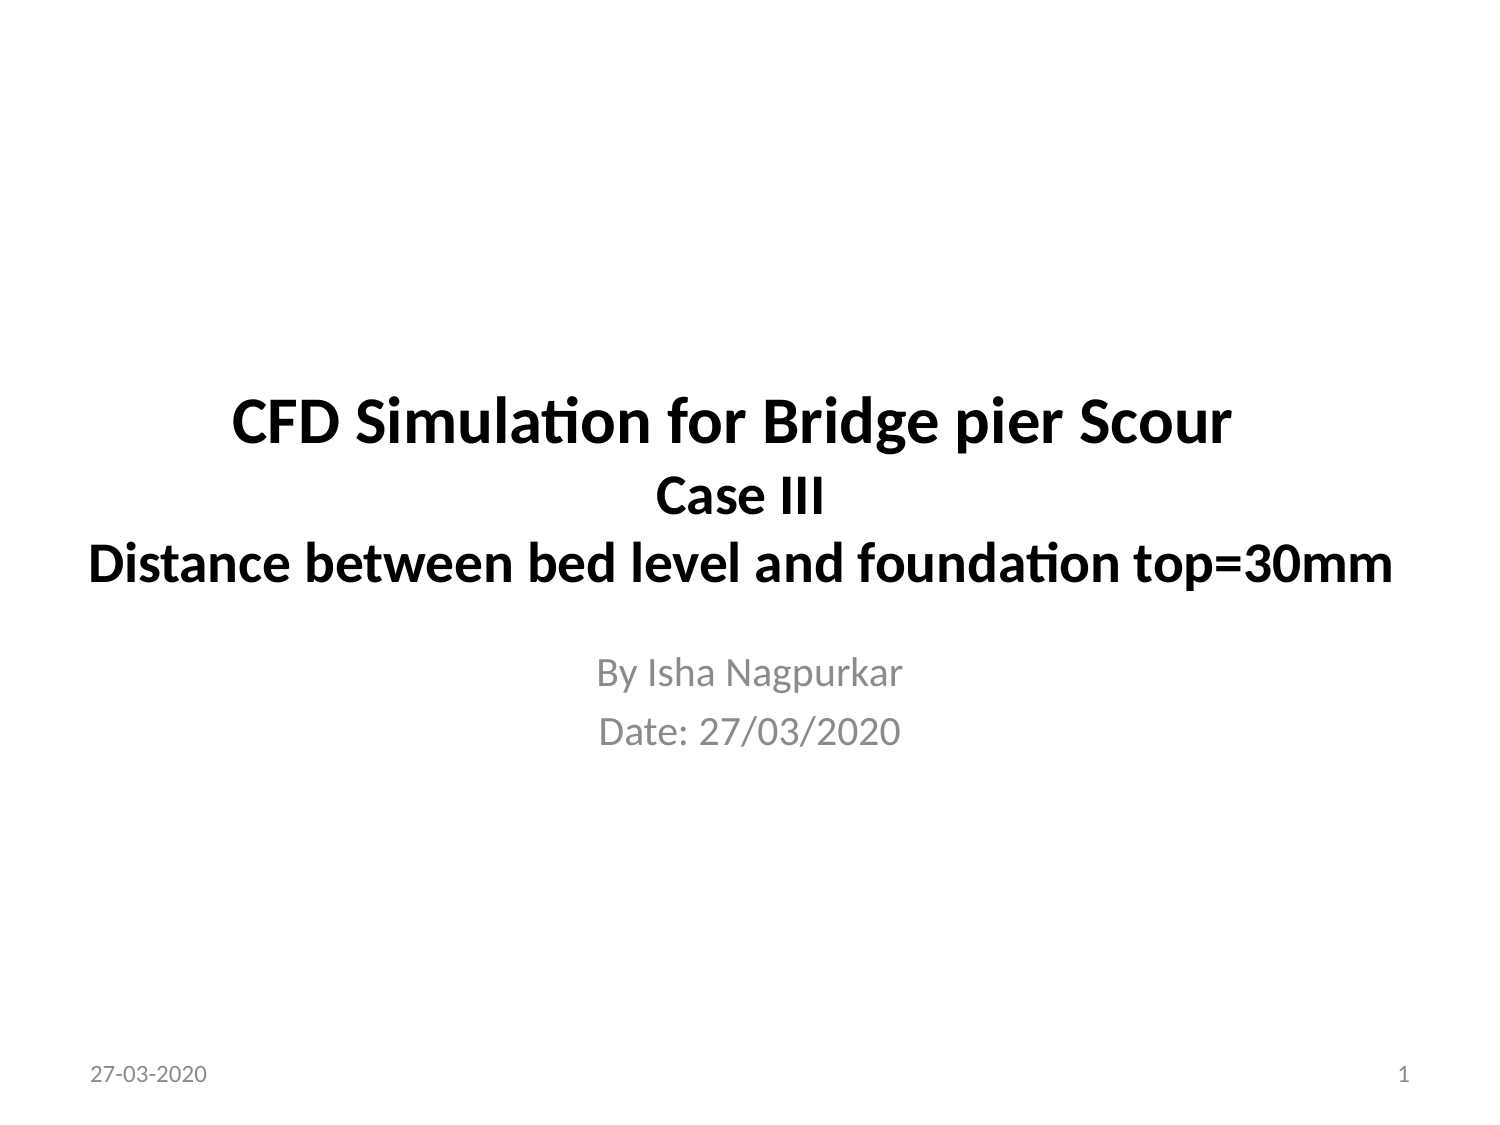

# CFD Simulation for Bridge pier Scour Case III Distance between bed level and foundation top=30mm
By Isha Nagpurkar
Date: 27/03/2020
27-03-2020
1